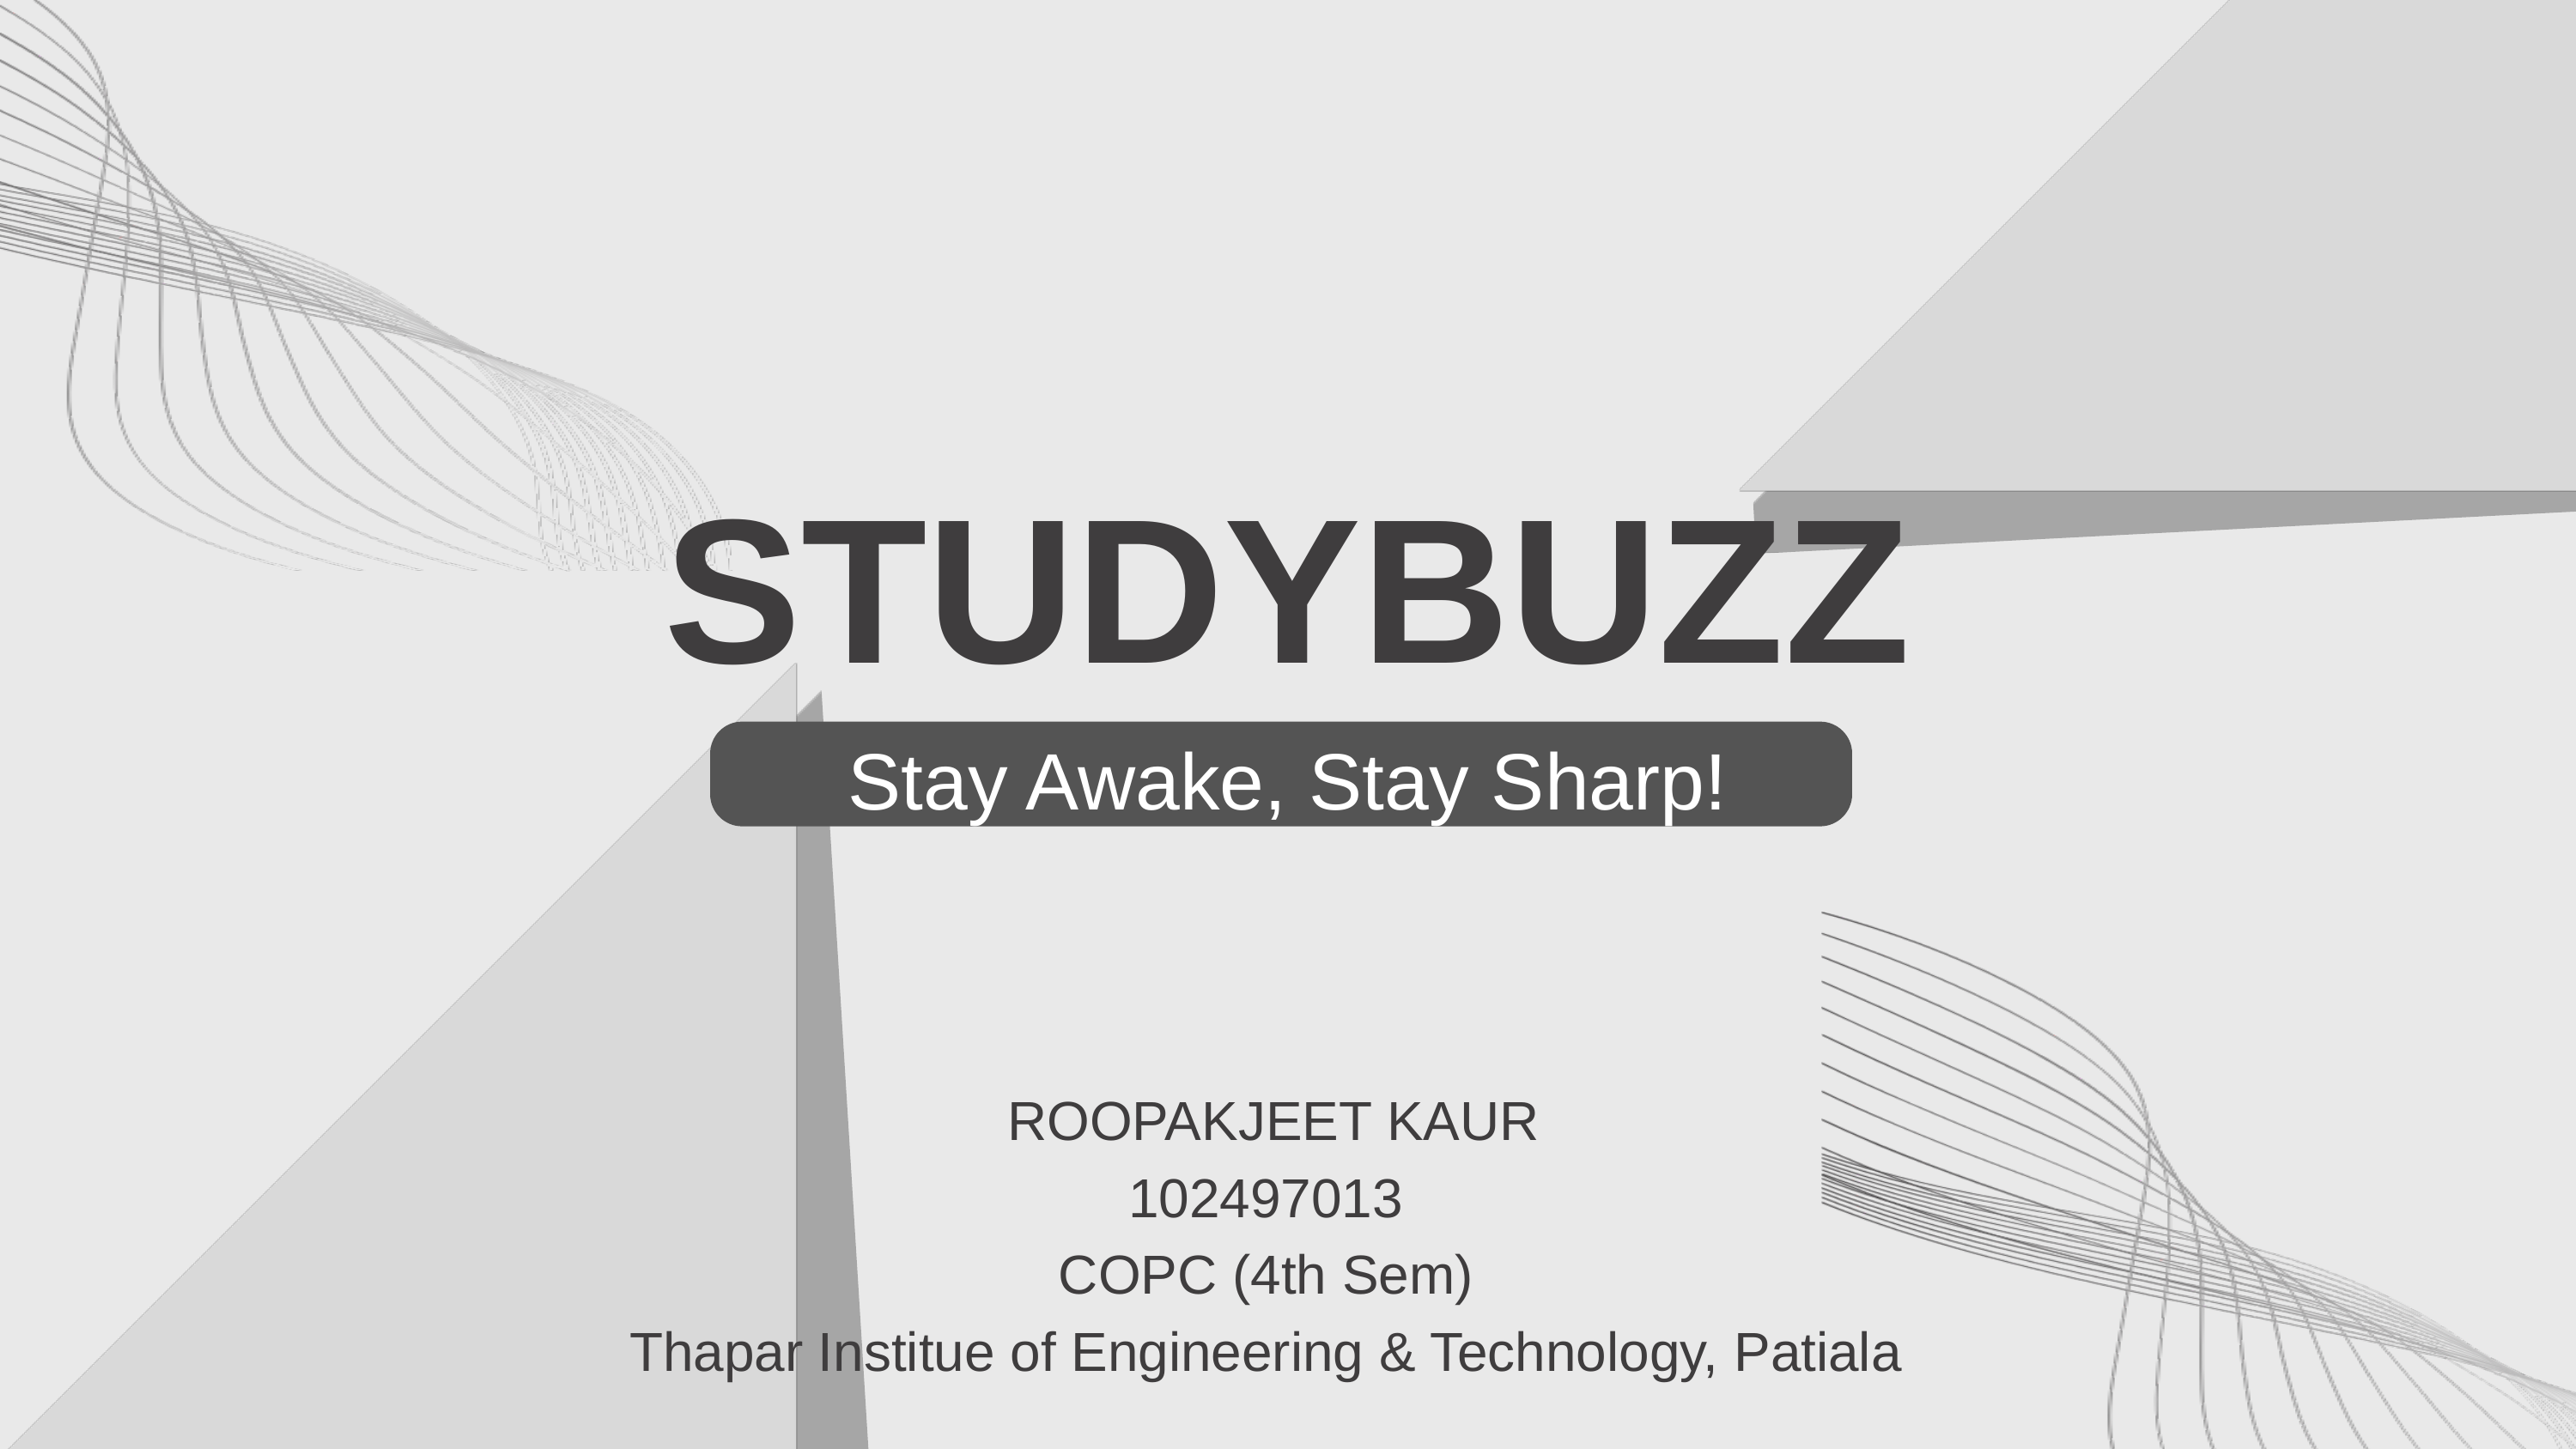

STUDYBUZZ

Stay Awake, Stay Sharp!

 ROOPAKJEET KAUR
102497013
COPC (4th Sem)
Thapar Institue of Engineering & Technology, Patiala